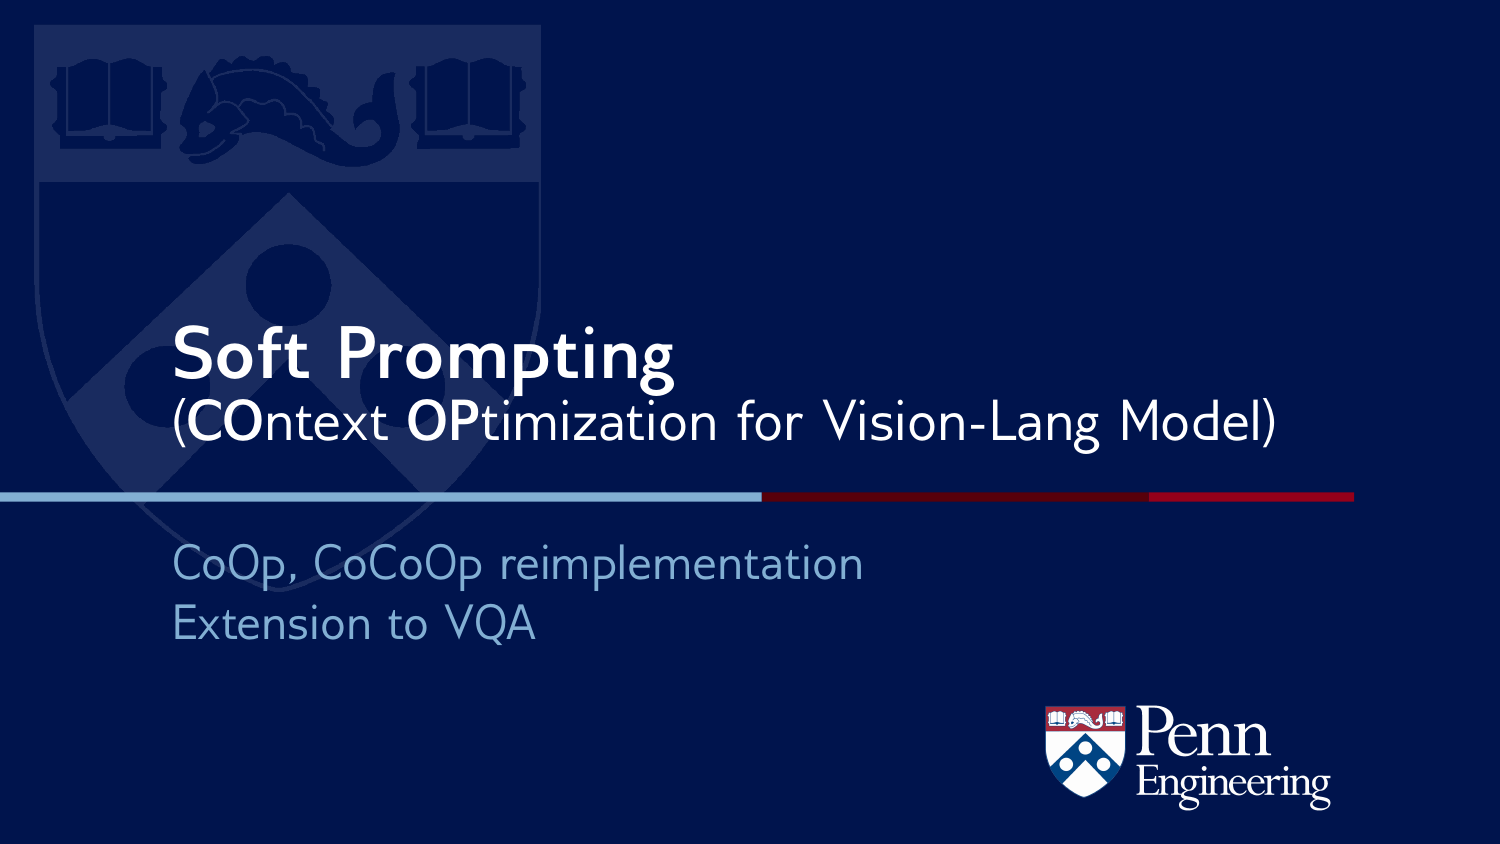

# Soft Prompting (COntext OPtimization for Vision-Lang Model)
CoOp, CoCoOp reimplementation
Extension to VQA